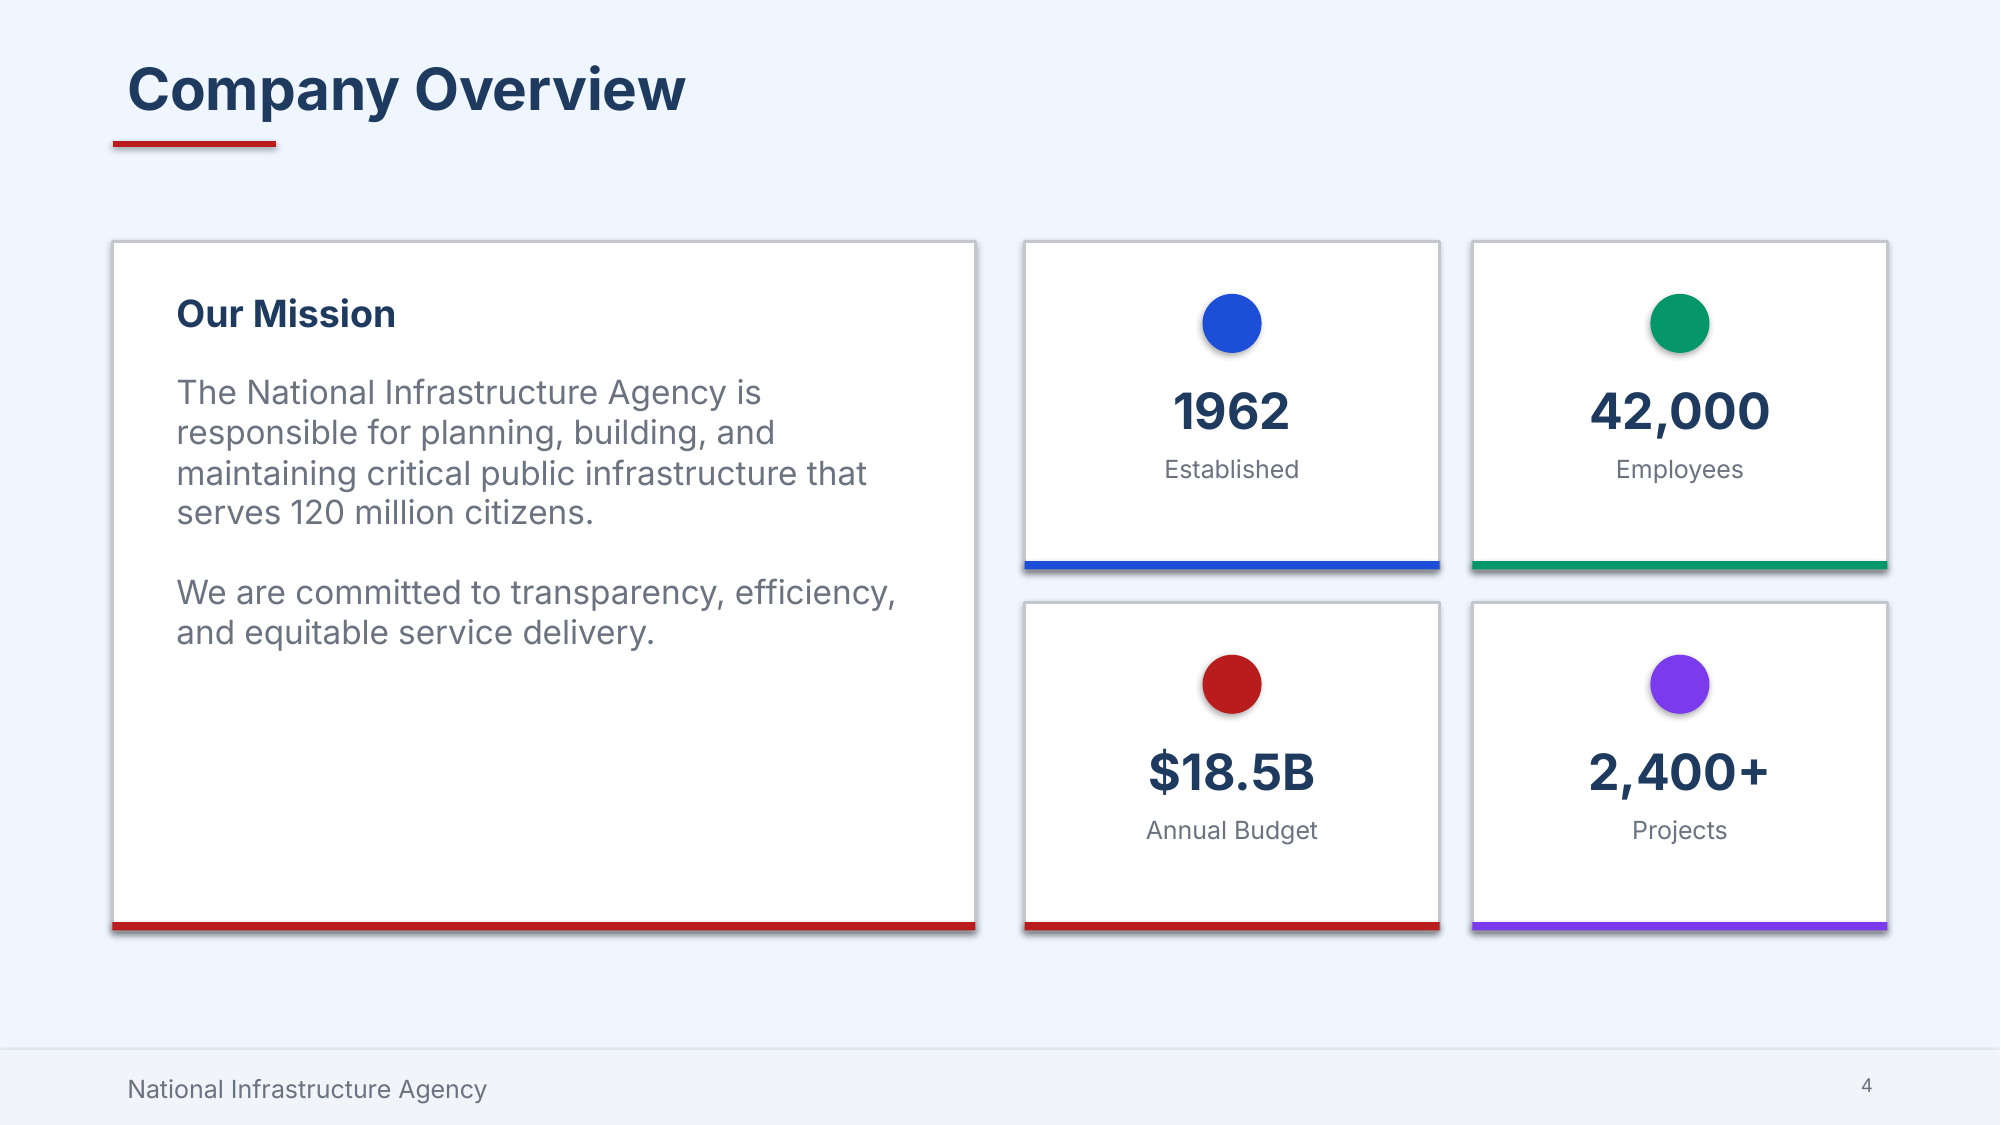

Company Overview

Our Mission

The National Infrastructure Agency is responsible for planning, building, and maintaining critical public infrastructure that serves 120 million citizens.

We are committed to transparency, efficiency, and equitable service delivery.
1962
42,000
Established
Employees

$18.5B
2,400+
Annual Budget
Projects

National Infrastructure Agency
4